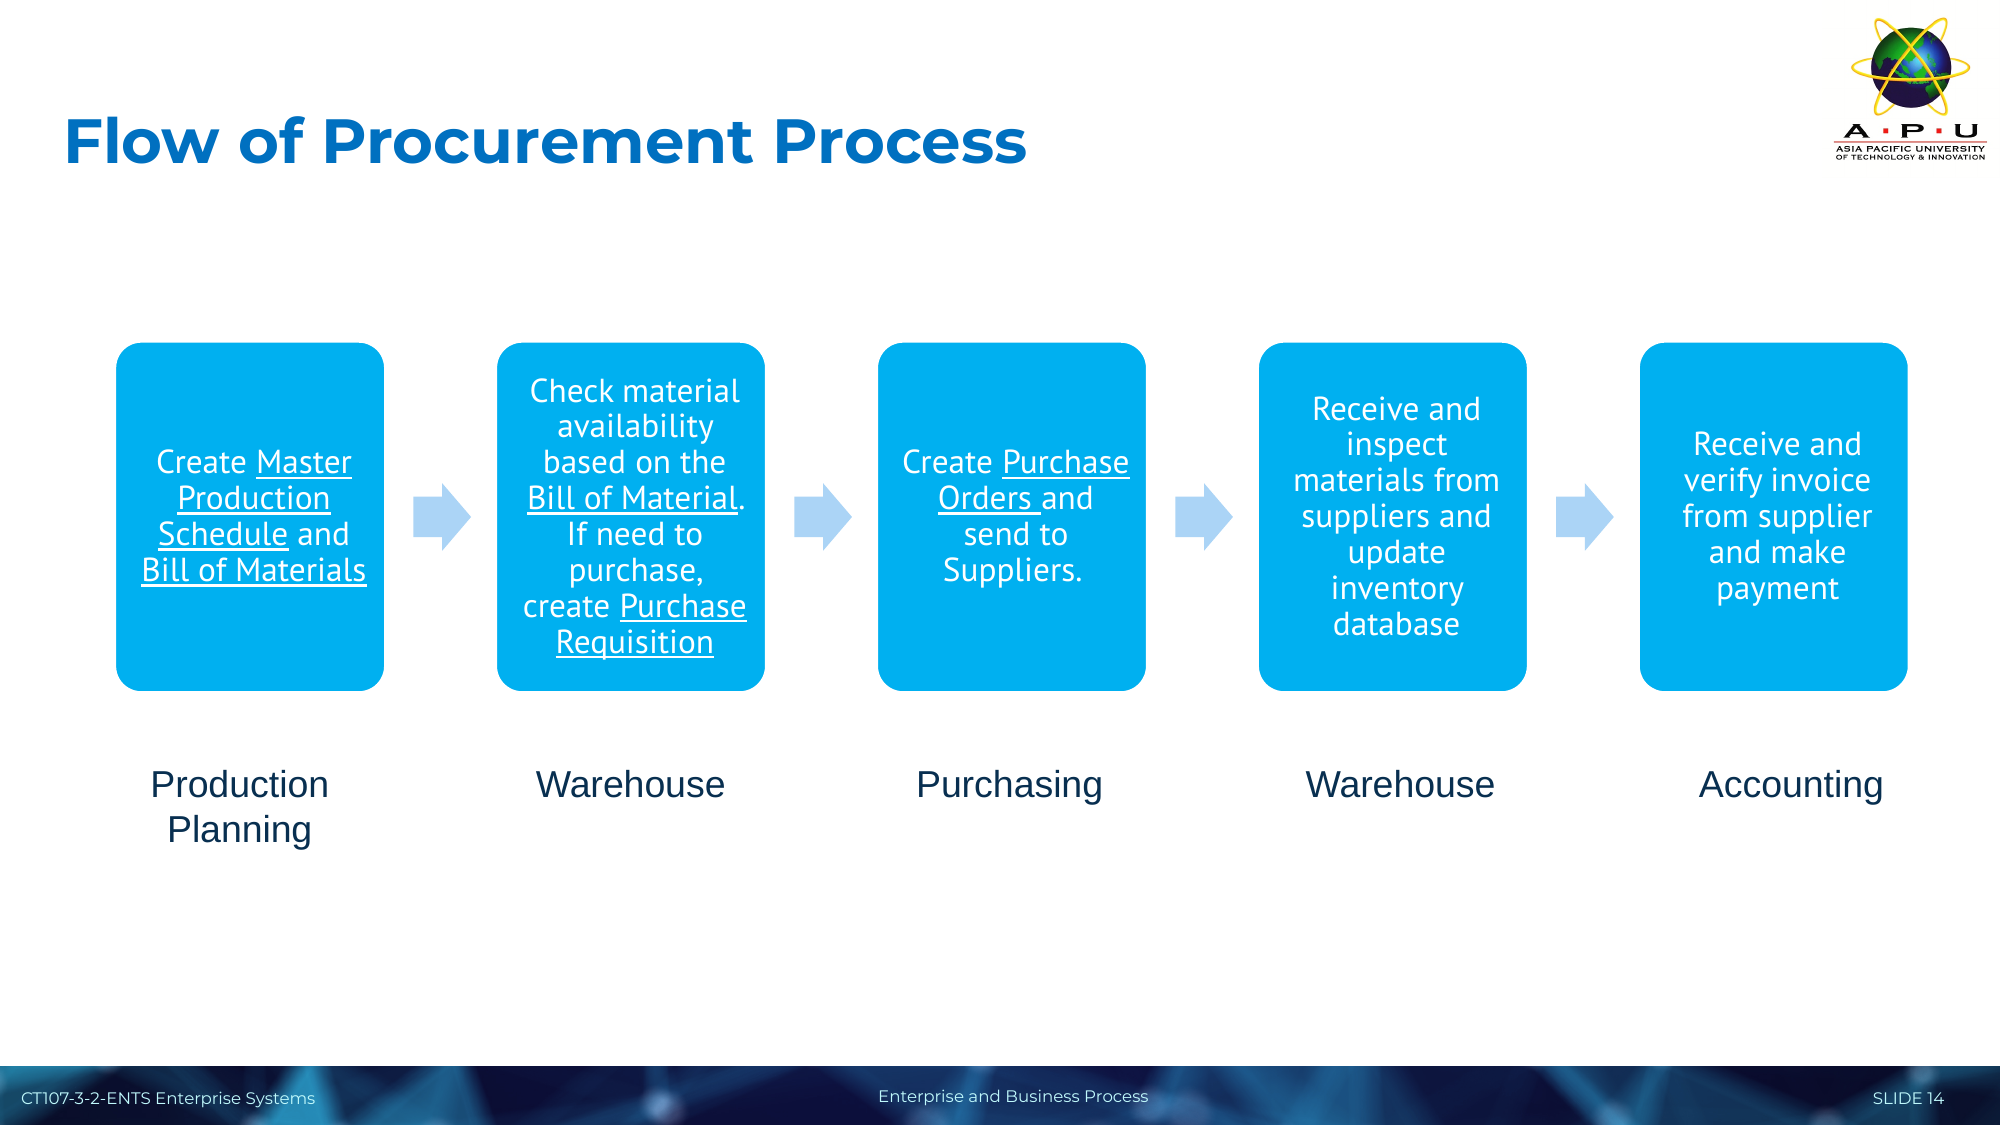

# Flow of Procurement Process
Create Master Production Schedule and Bill of Materials

Check material availability based on the Bill of Material. If need to purchase, create Purchase Requisition

Create Purchase Orders and send to Suppliers.

Receive and inspect materials from suppliers and update inventory database

Receive and verify invoice from supplier and make payment

Production Planning
Warehouse
Purchasing
Warehouse
Accounting